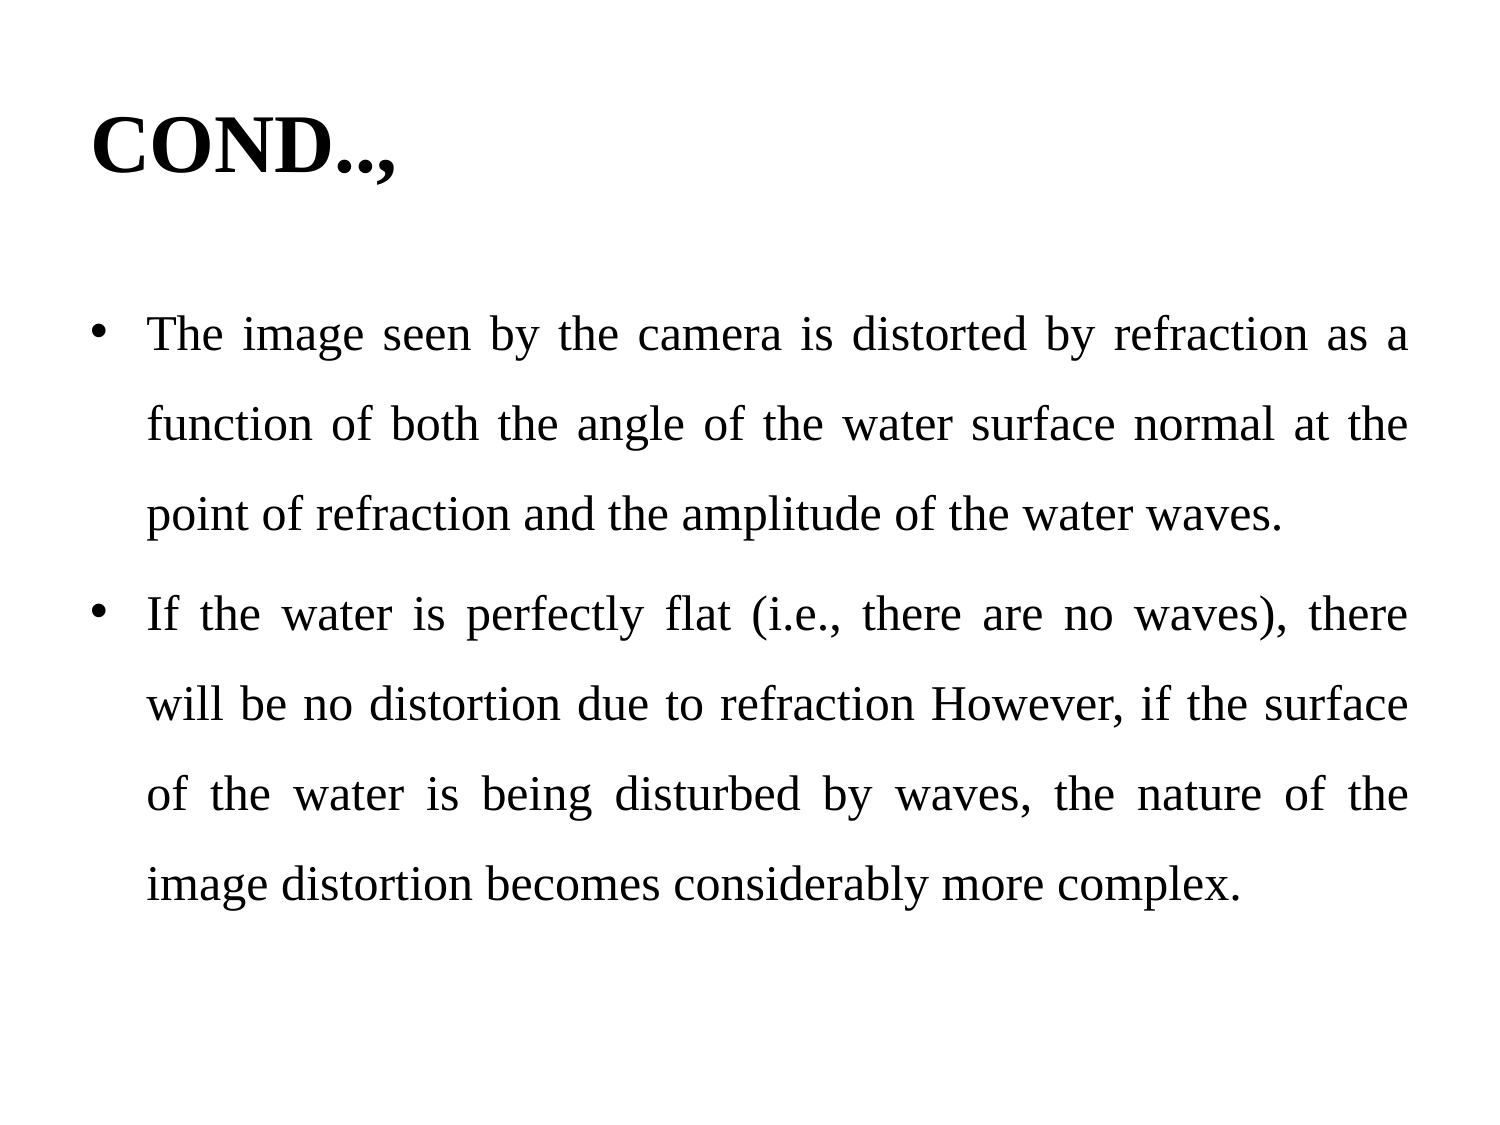

# COND..,
The image seen by the camera is distorted by refraction as a function of both the angle of the water surface normal at the point of refraction and the amplitude of the water waves.
If the water is perfectly flat (i.e., there are no waves), there will be no distortion due to refraction However, if the surface of the water is being disturbed by waves, the nature of the image distortion becomes considerably more complex.
3